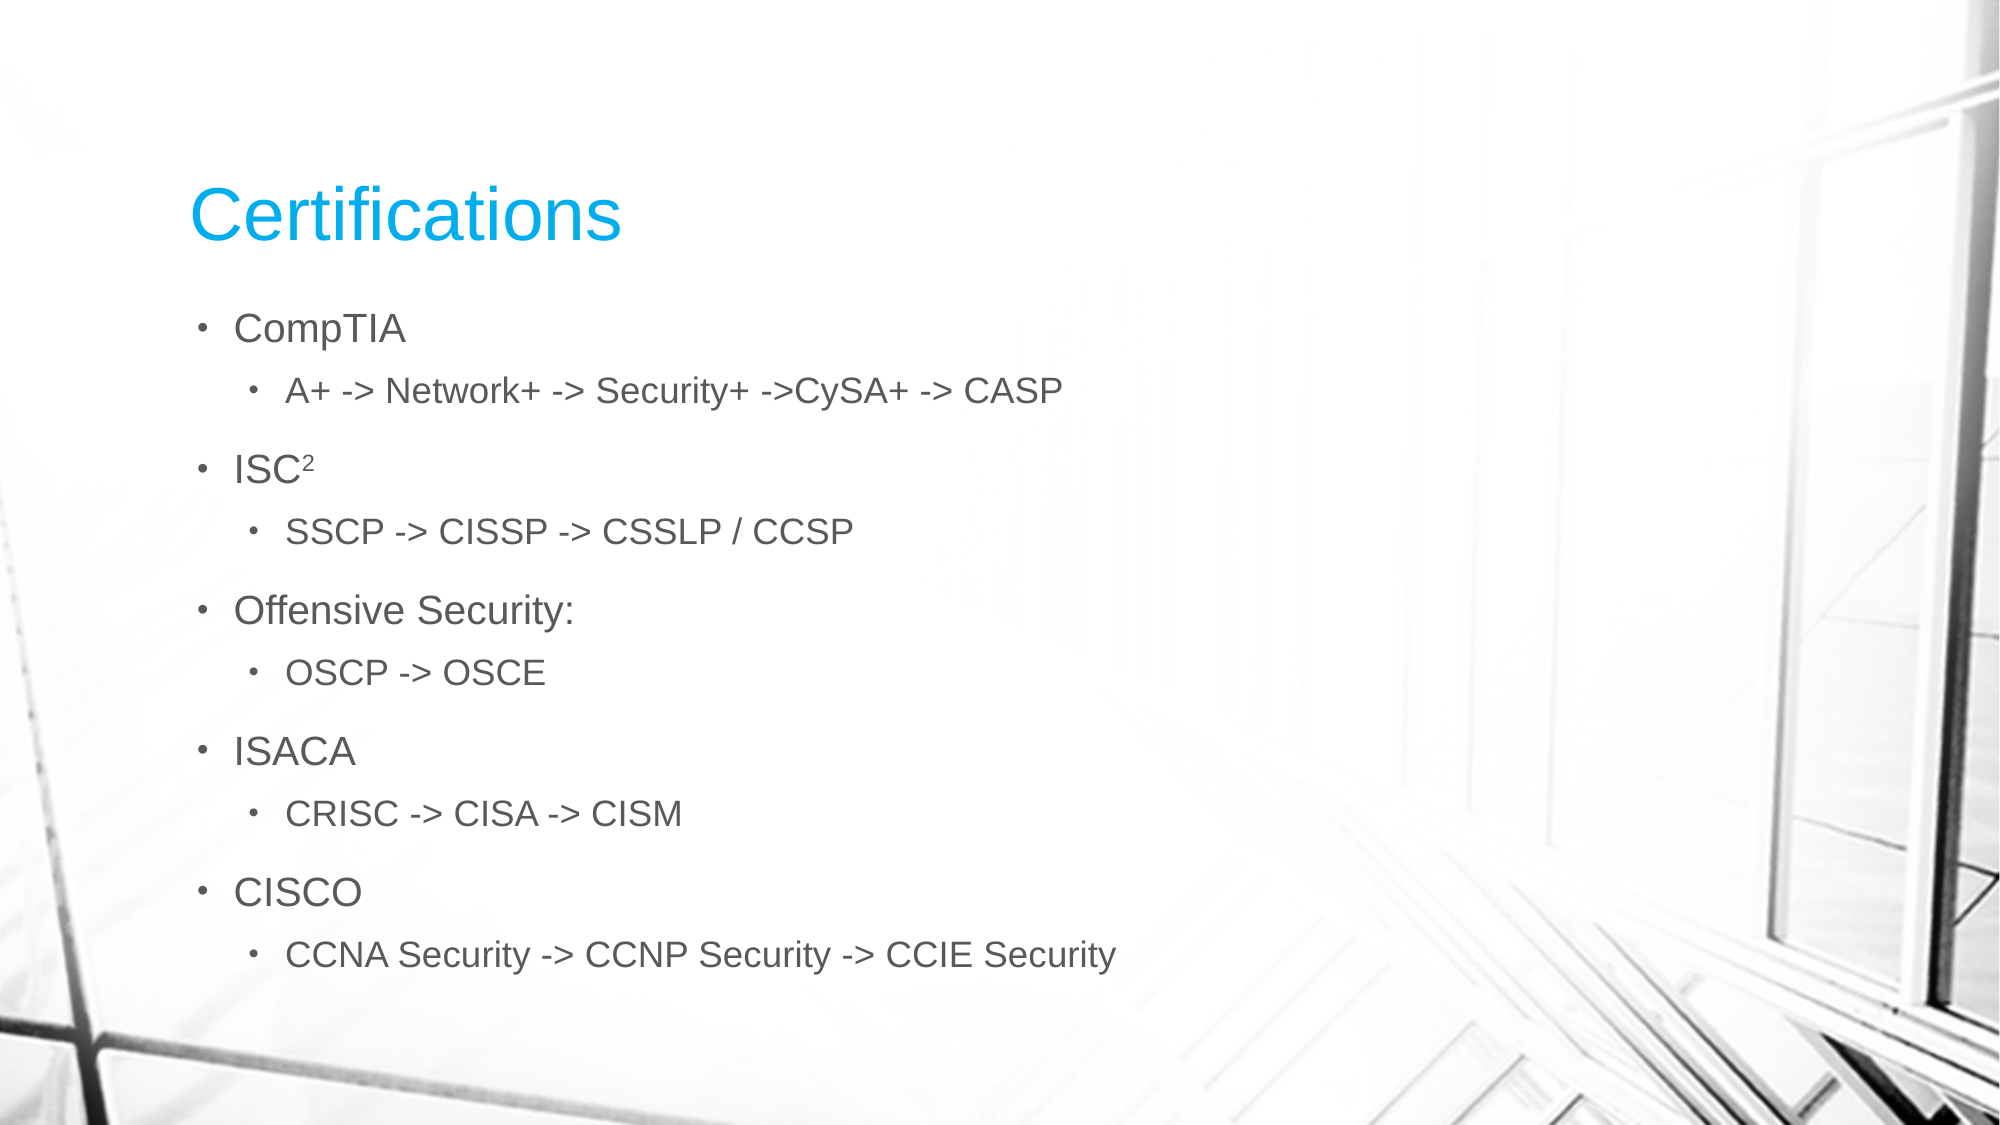

# Certifications
CompTIA
A+ -> Network+ -> Security+ ->CySA+ -> CASP
ISC2
SSCP -> CISSP -> CSSLP / CCSP
Offensive Security:
OSCP -> OSCE
ISACA
CRISC -> CISA -> CISM
CISCO
CCNA Security -> CCNP Security -> CCIE Security